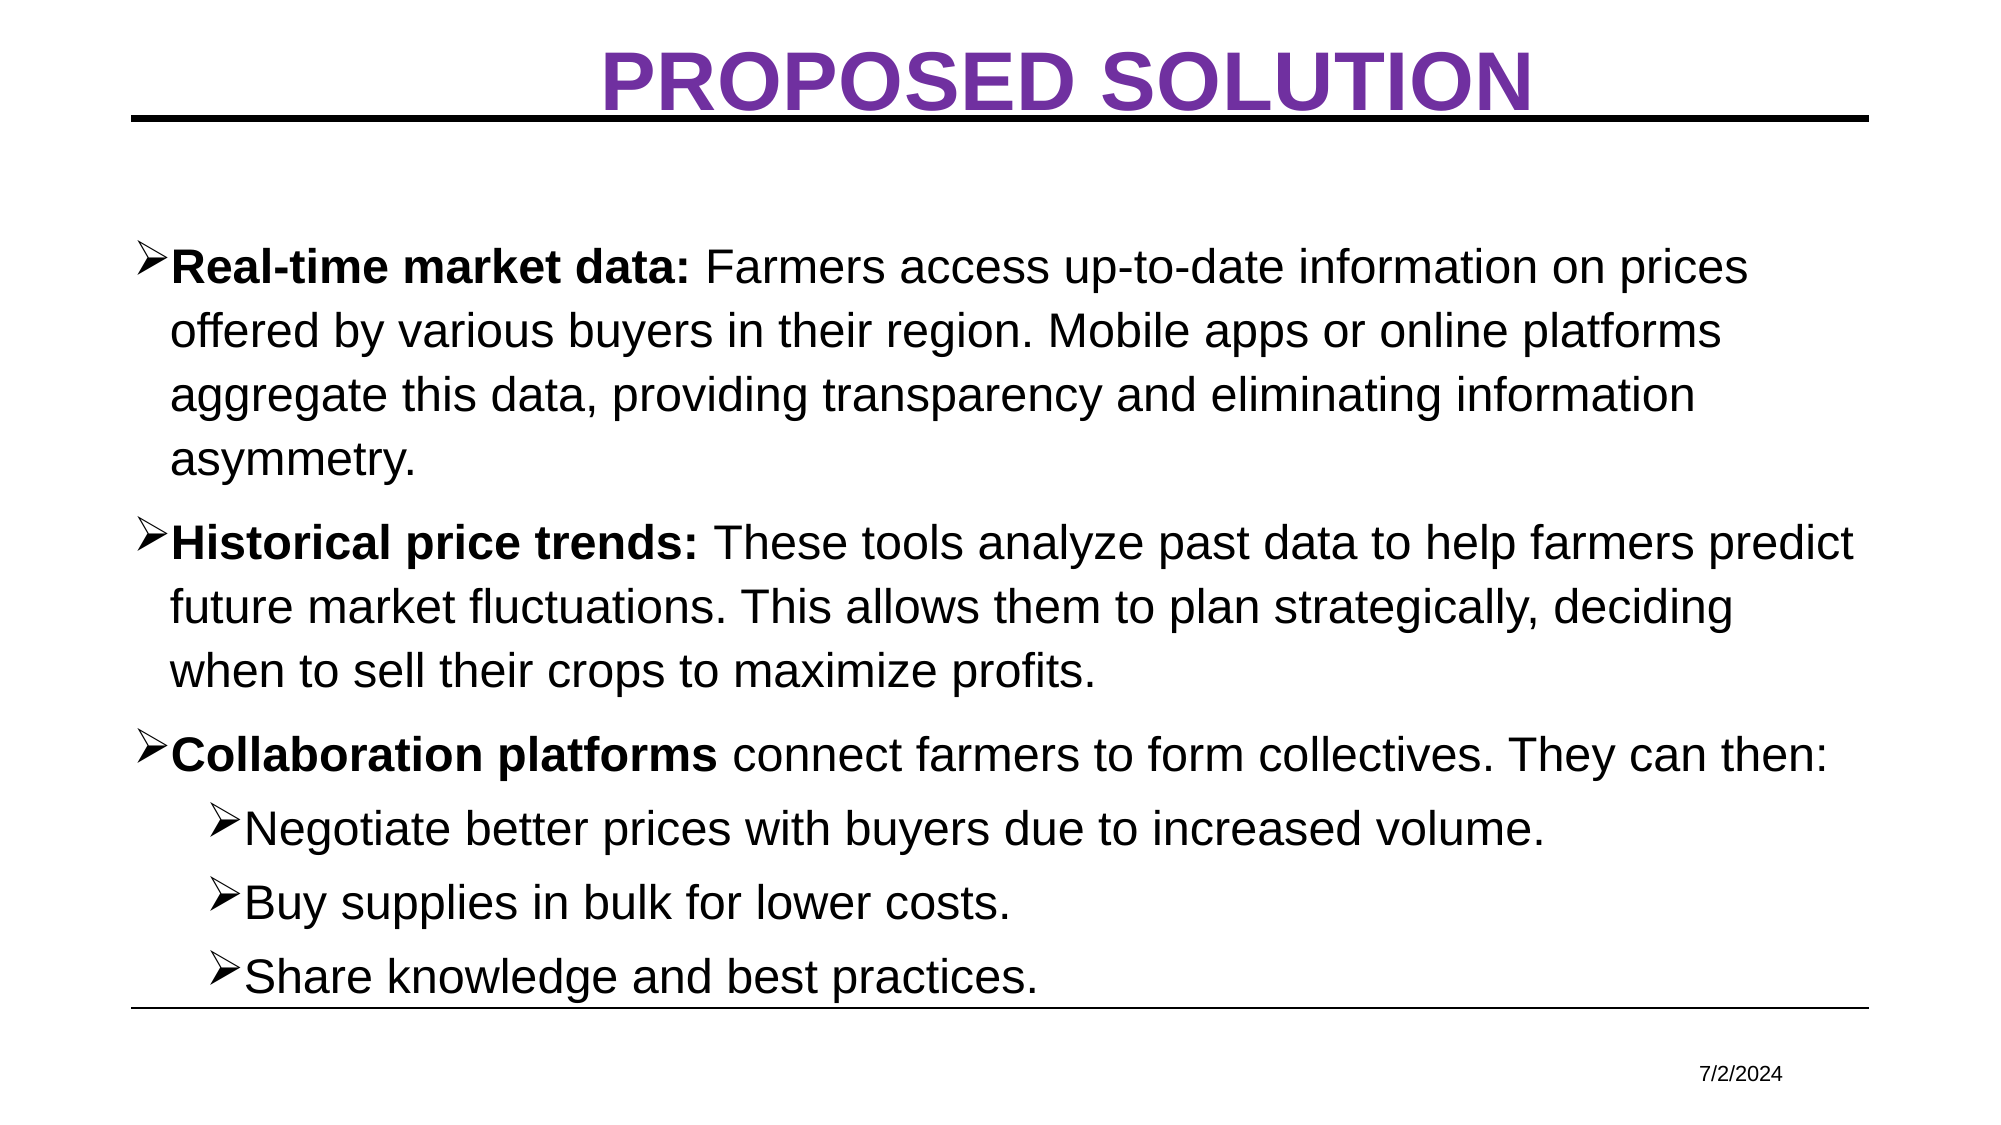

# Proposed solution
Real-time market data: Farmers access up-to-date information on prices offered by various buyers in their region. Mobile apps or online platforms aggregate this data, providing transparency and eliminating information asymmetry.
Historical price trends: These tools analyze past data to help farmers predict future market fluctuations. This allows them to plan strategically, deciding when to sell their crops to maximize profits.
Collaboration platforms connect farmers to form collectives. They can then:
Negotiate better prices with buyers due to increased volume.
Buy supplies in bulk for lower costs.
Share knowledge and best practices.

7/2/2024